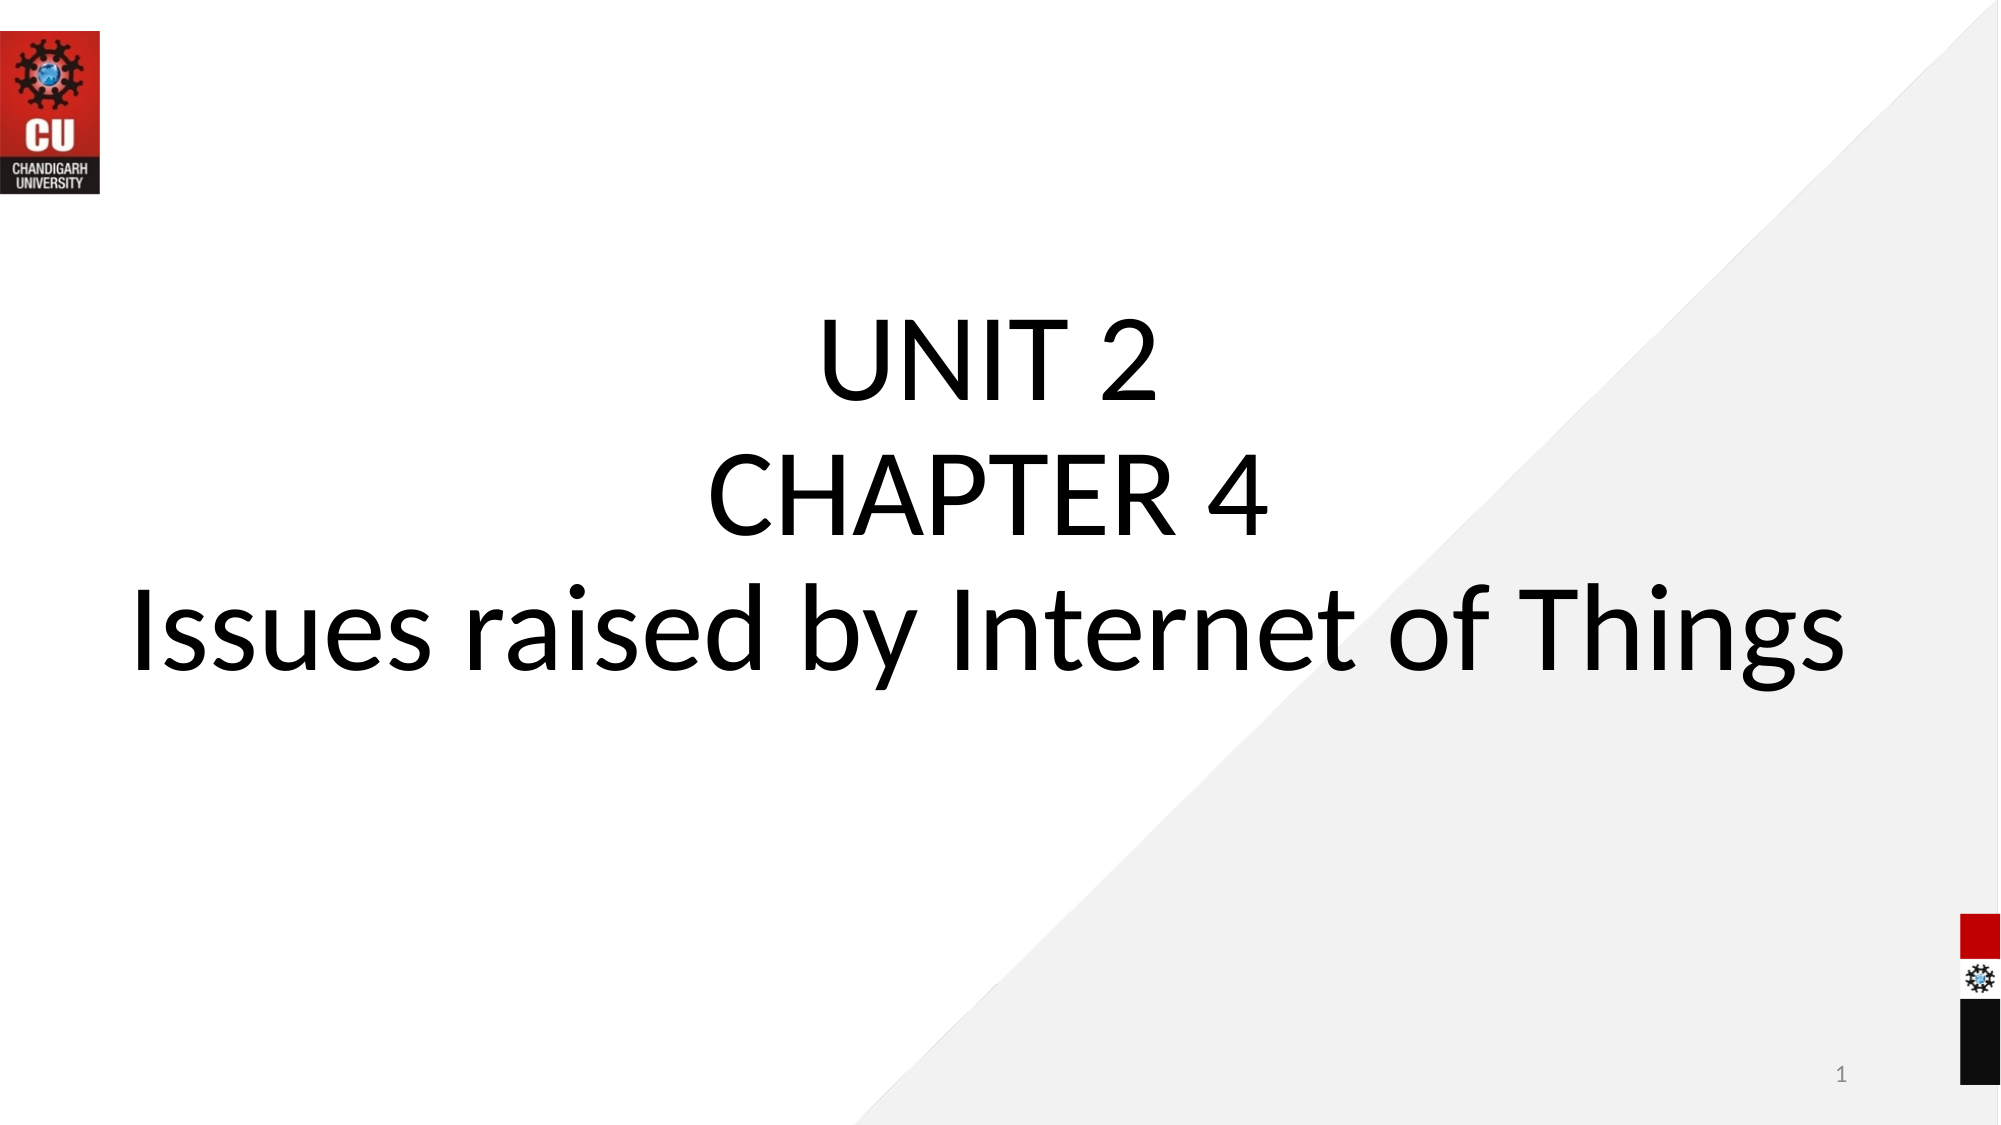

# UNIT 2 CHAPTER 4 Issues raised by Internet of Things
1